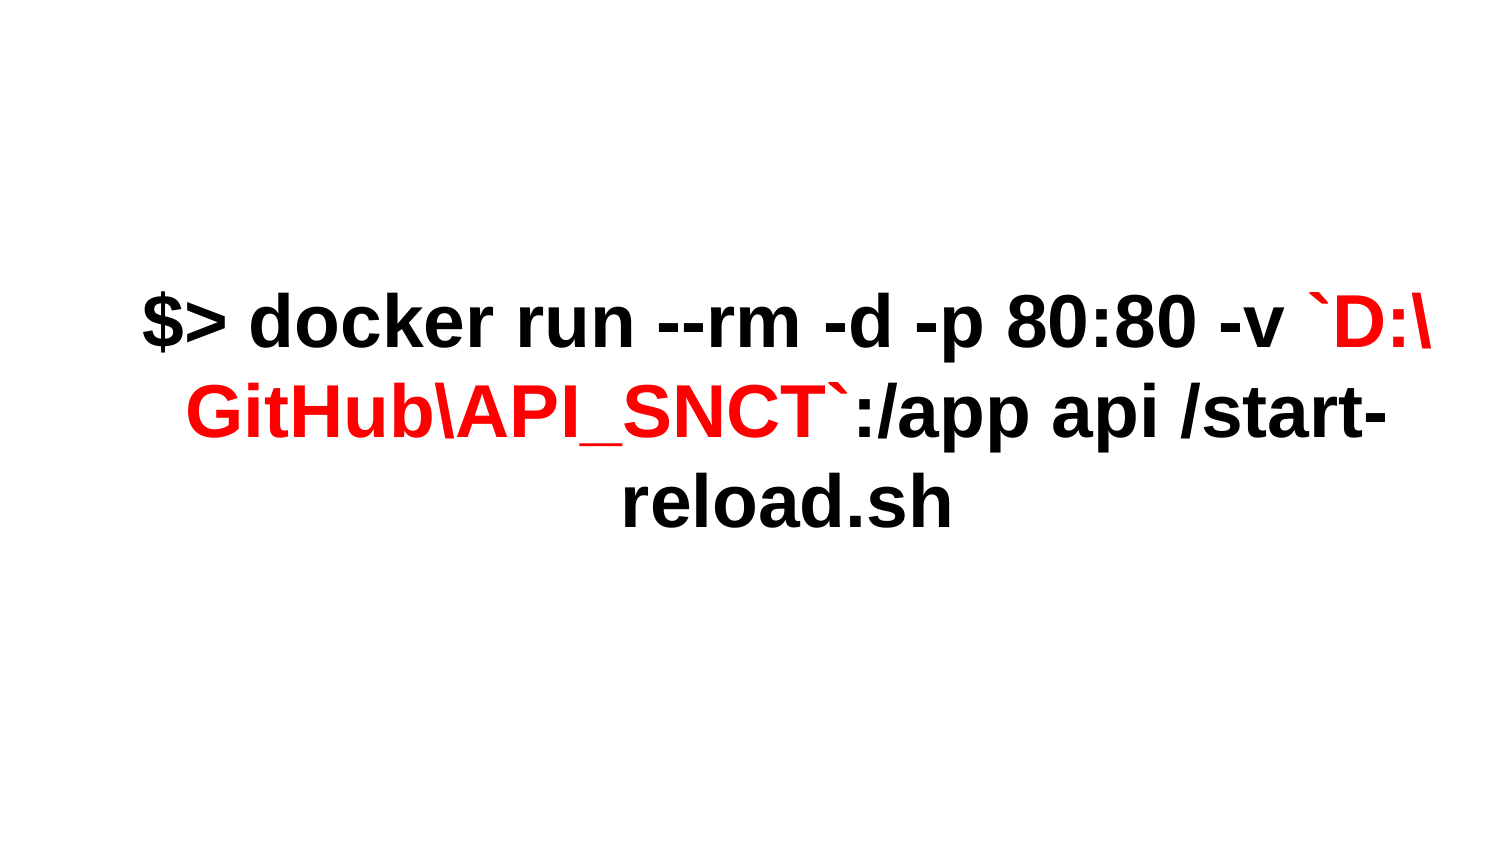

# $> docker run --rm -d -p 80:80 -v `D:\GitHub\API_SNCT`:/app api /start-reload.sh